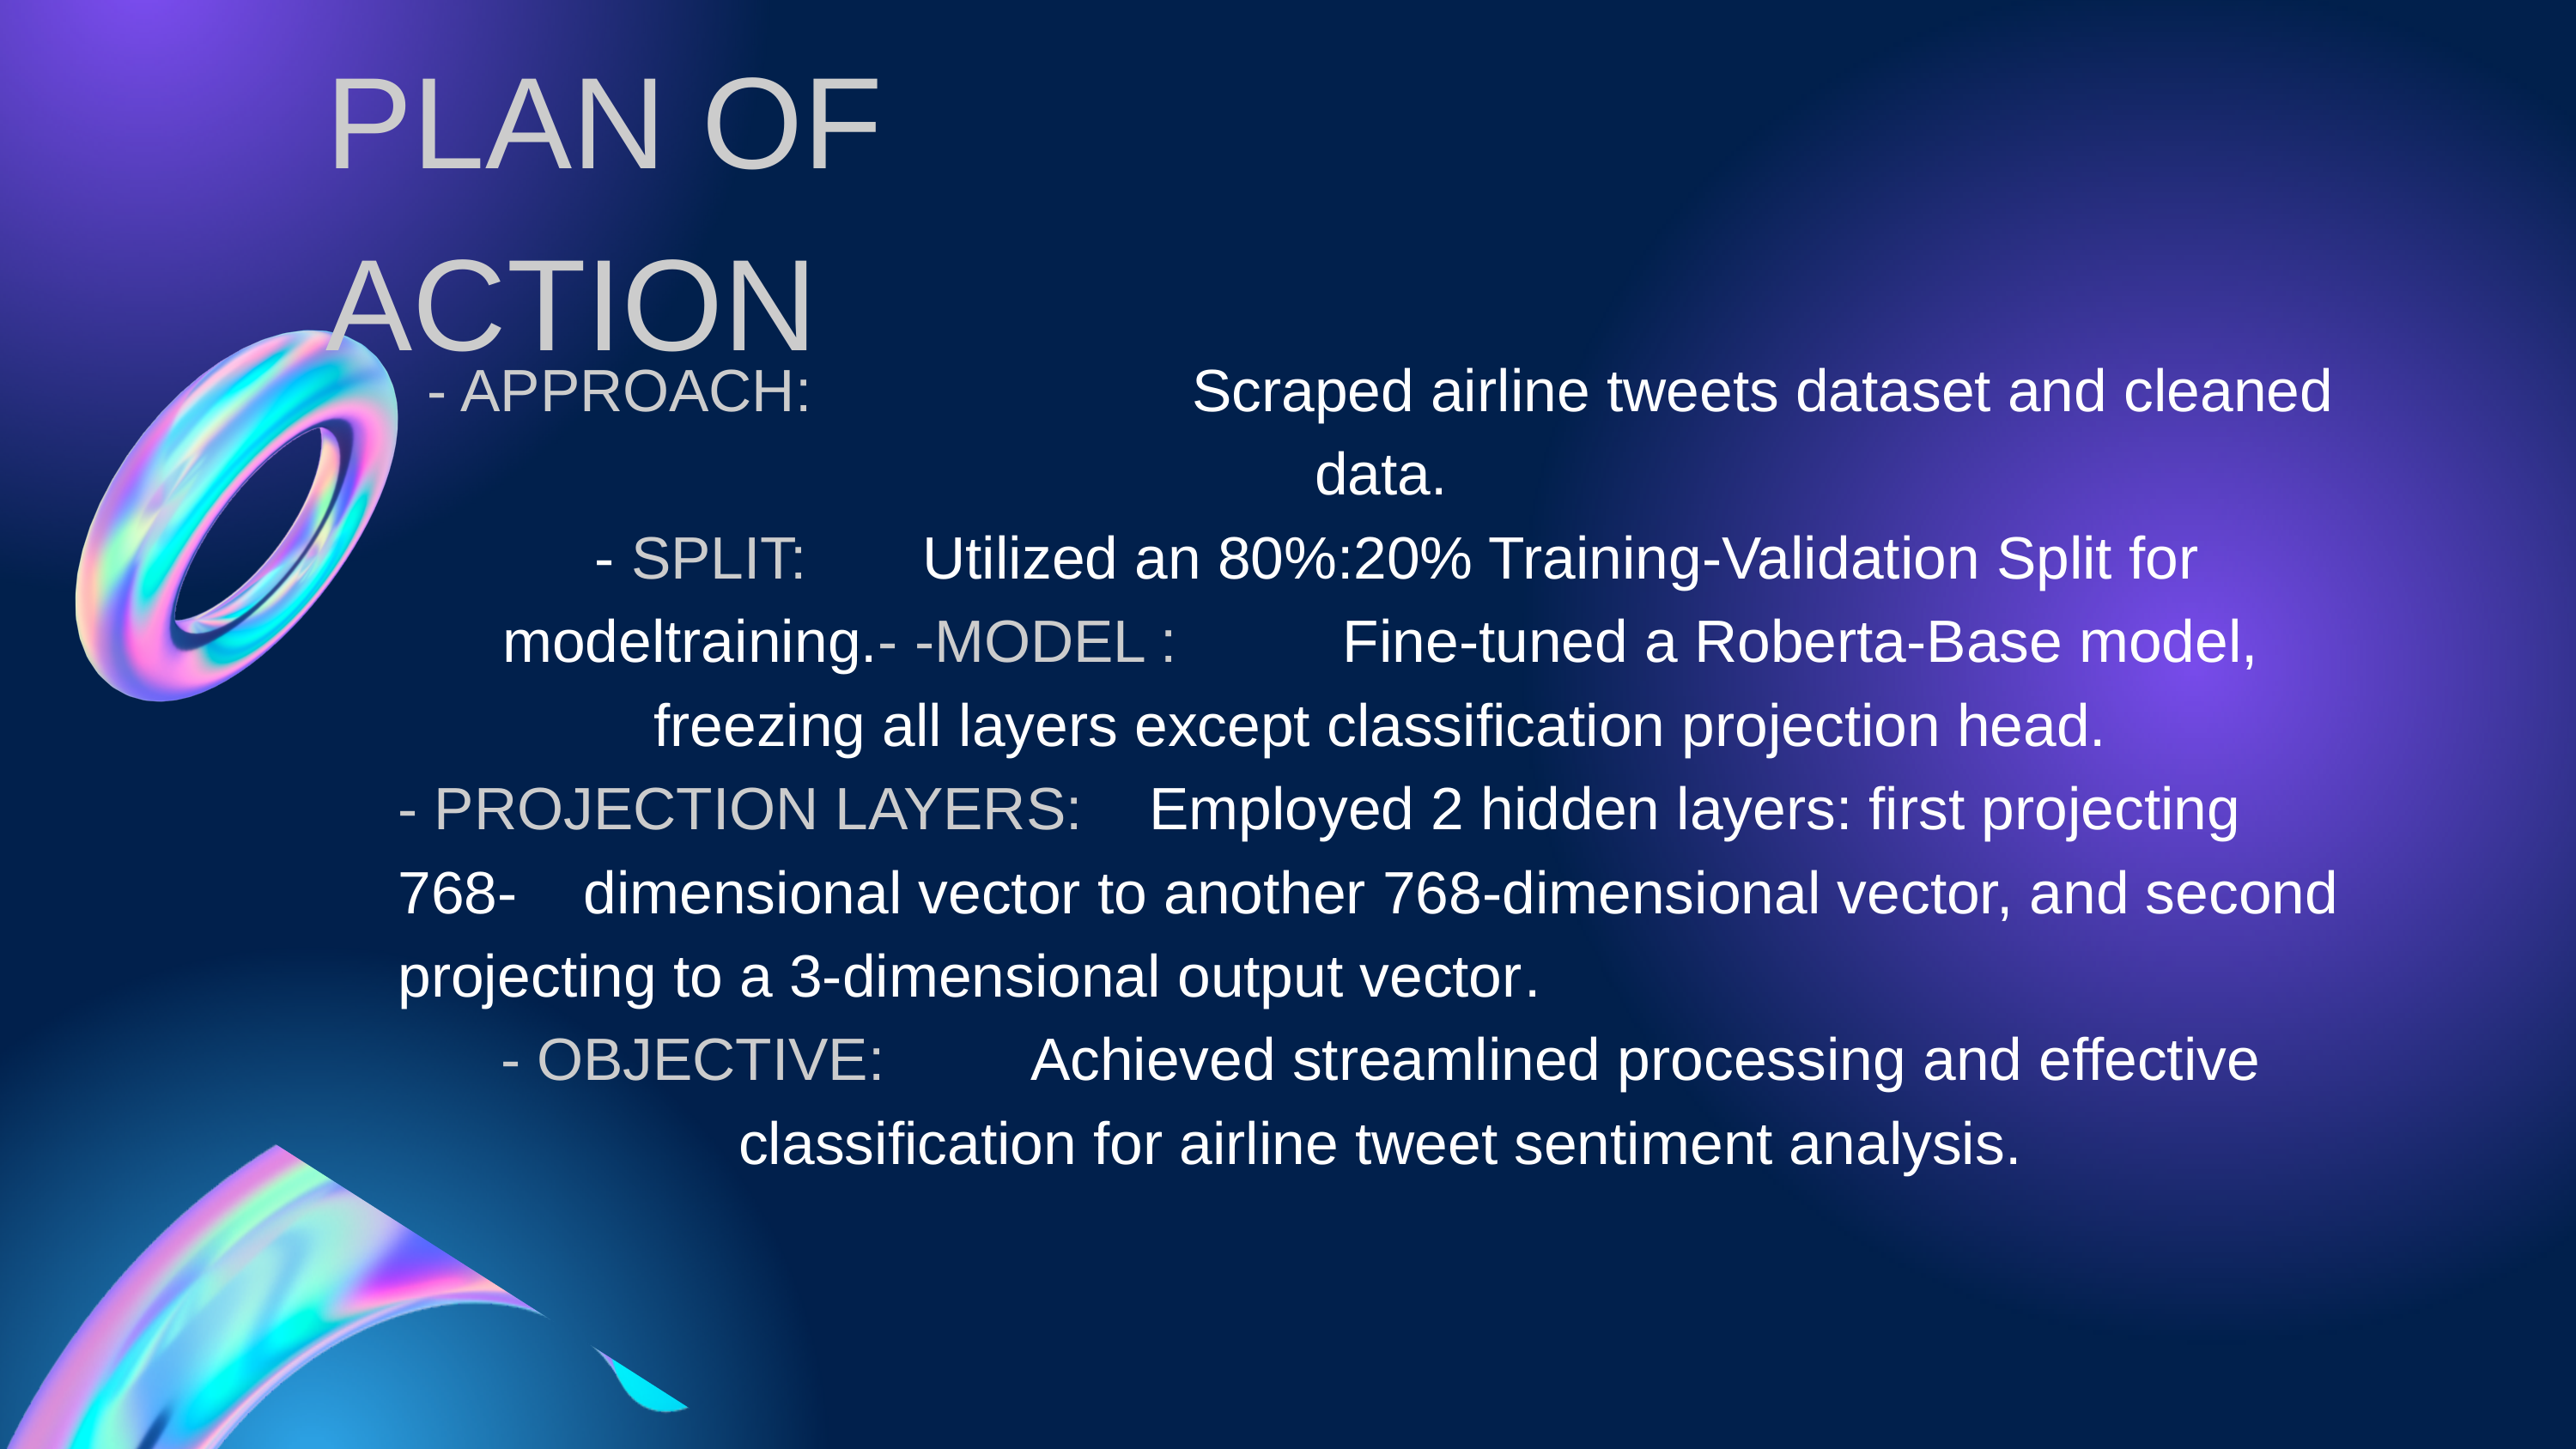

PLAN OF ACTION

- APPROACH:                       Scraped airline tweets dataset and cleaned data.
  - SPLIT:       Utilized an 80%:20% Training-Validation Split for modeltraining.- -MODEL :          Fine-tuned a Roberta-Base model, freezing all layers except classification projection head.
- PROJECTION LAYERS:    Employed 2 hidden layers: first projecting 768-    dimensional vector to another 768-dimensional vector, and second projecting to a 3-dimensional output vector.
- OBJECTIVE:         Achieved streamlined processing and effective classification for airline tweet sentiment analysis.